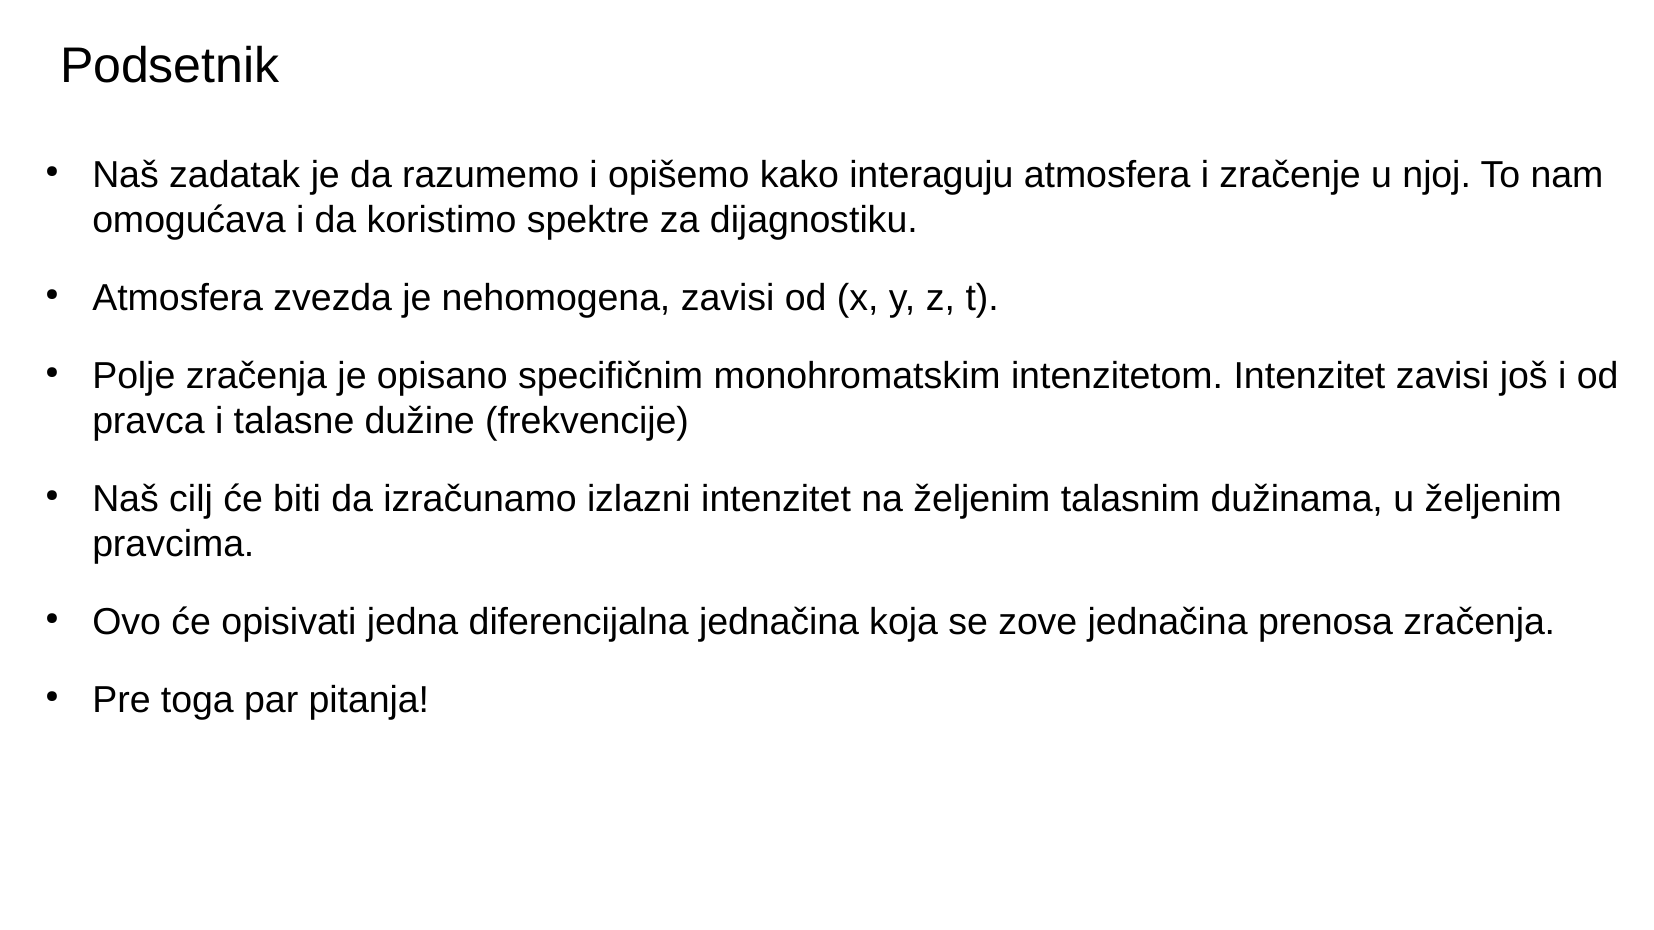

Podsetnik
Naš zadatak je da razumemo i opišemo kako interaguju atmosfera i zračenje u njoj. To nam omogućava i da koristimo spektre za dijagnostiku.
Atmosfera zvezda je nehomogena, zavisi od (x, y, z, t).
Polje zračenja je opisano specifičnim monohromatskim intenzitetom. Intenzitet zavisi još i od pravca i talasne dužine (frekvencije)
Naš cilj će biti da izračunamo izlazni intenzitet na željenim talasnim dužinama, u željenim pravcima.
Ovo će opisivati jedna diferencijalna jednačina koja se zove jednačina prenosa zračenja.
Pre toga par pitanja!